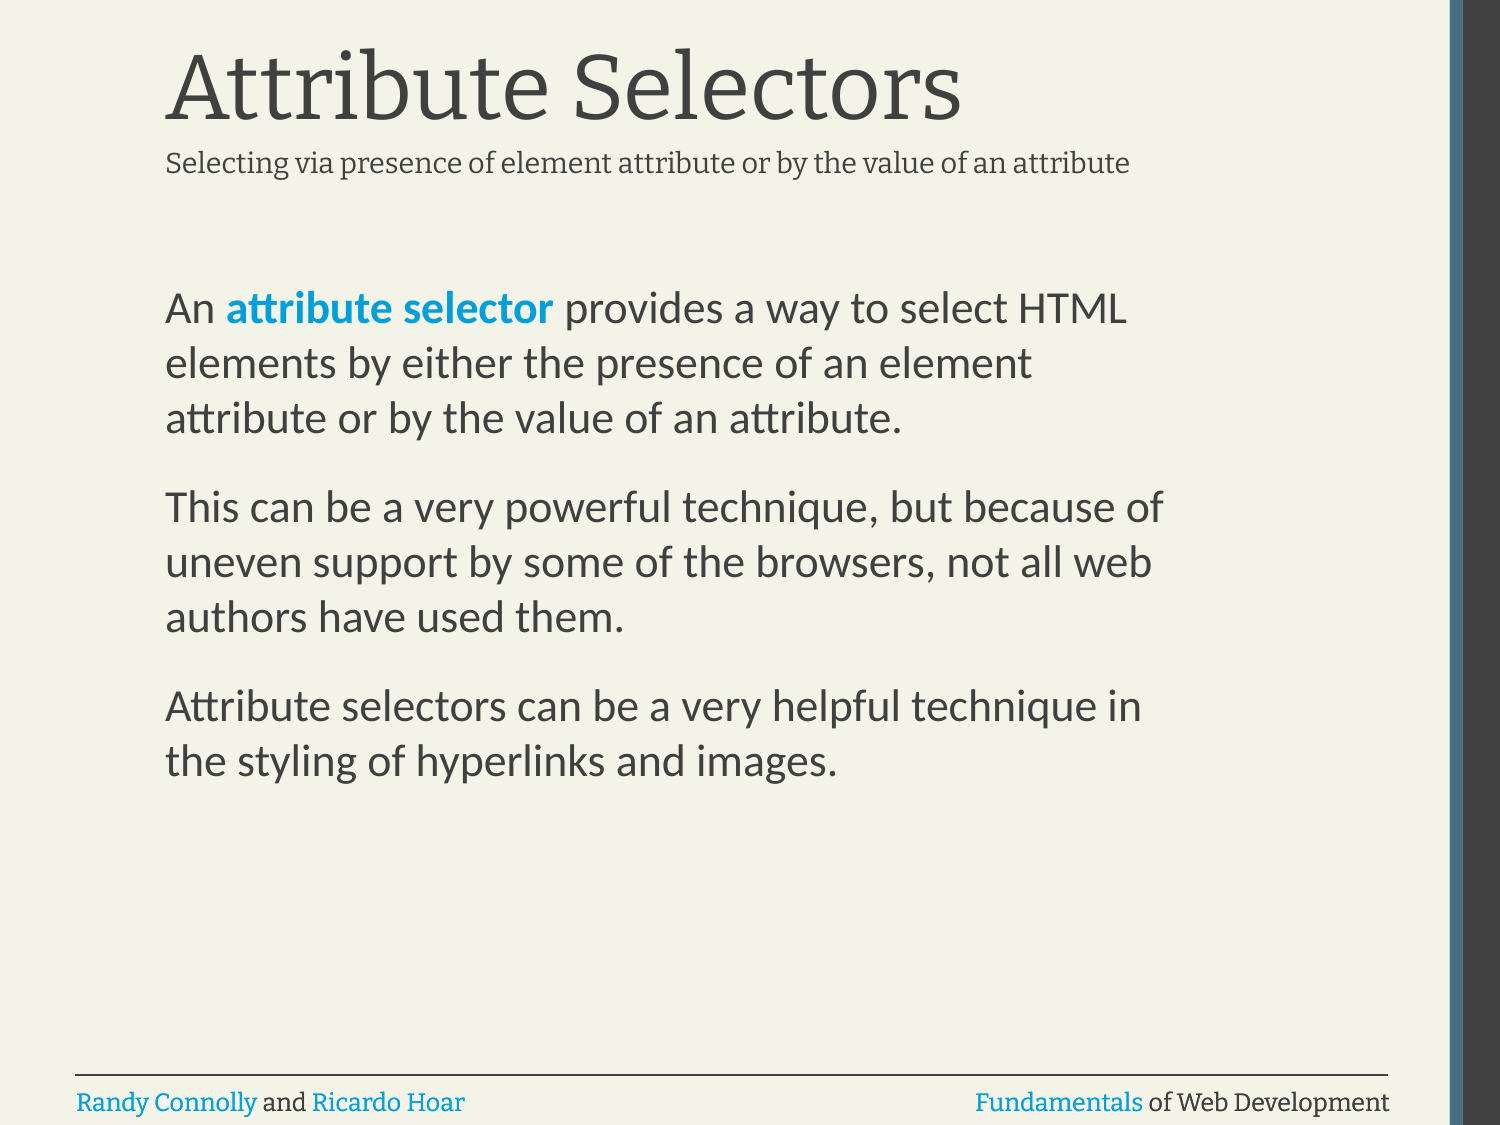

# Attribute Selectors
Selecting via presence of element attribute or by the value of an attribute
An attribute selector provides a way to select HTML elements by either the presence of an element attribute or by the value of an attribute.
This can be a very powerful technique, but because of uneven support by some of the browsers, not all web authors have used them.
Attribute selectors can be a very helpful technique in the styling of hyperlinks and images.